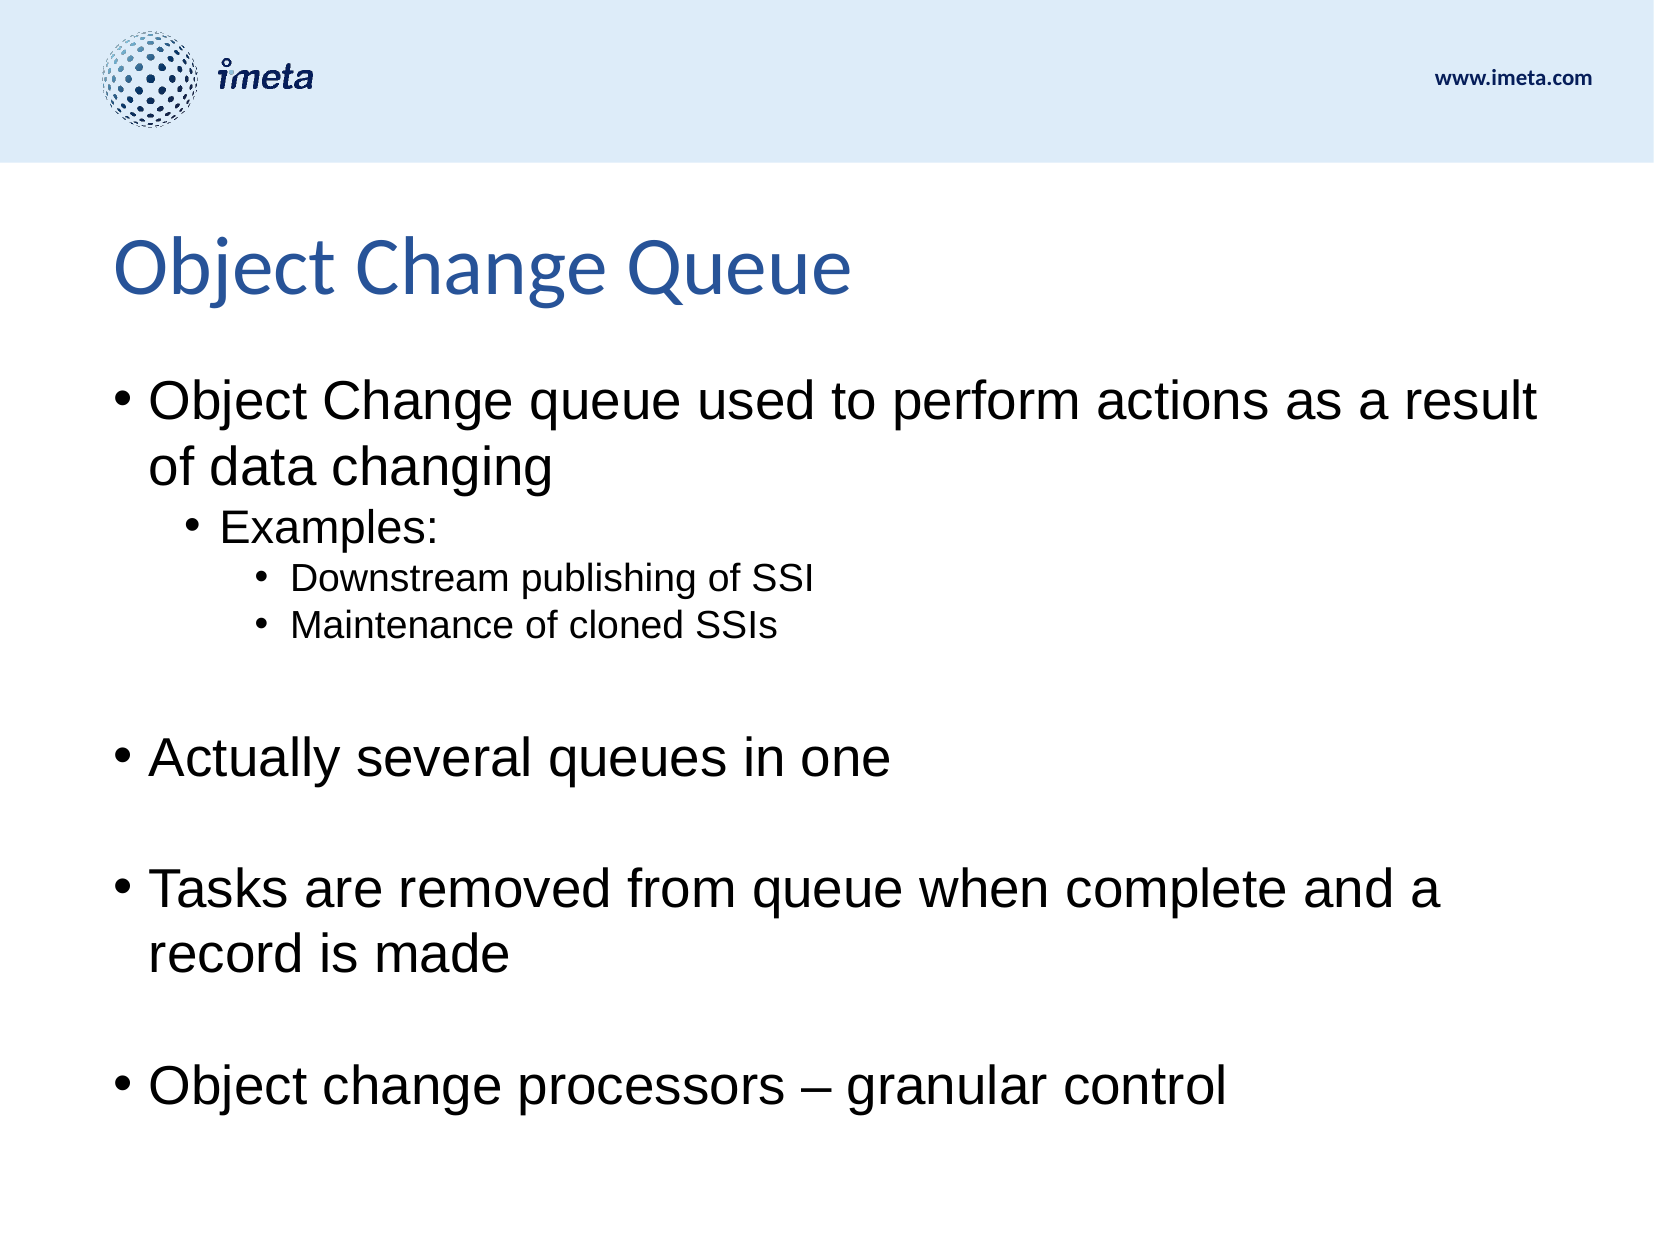

# Object Change Queue
Object Change queue used to perform actions as a result of data changing
Examples:
Downstream publishing of SSI
Maintenance of cloned SSIs

Actually several queues in one

Tasks are removed from queue when complete and a record is made

Object change processors – granular control